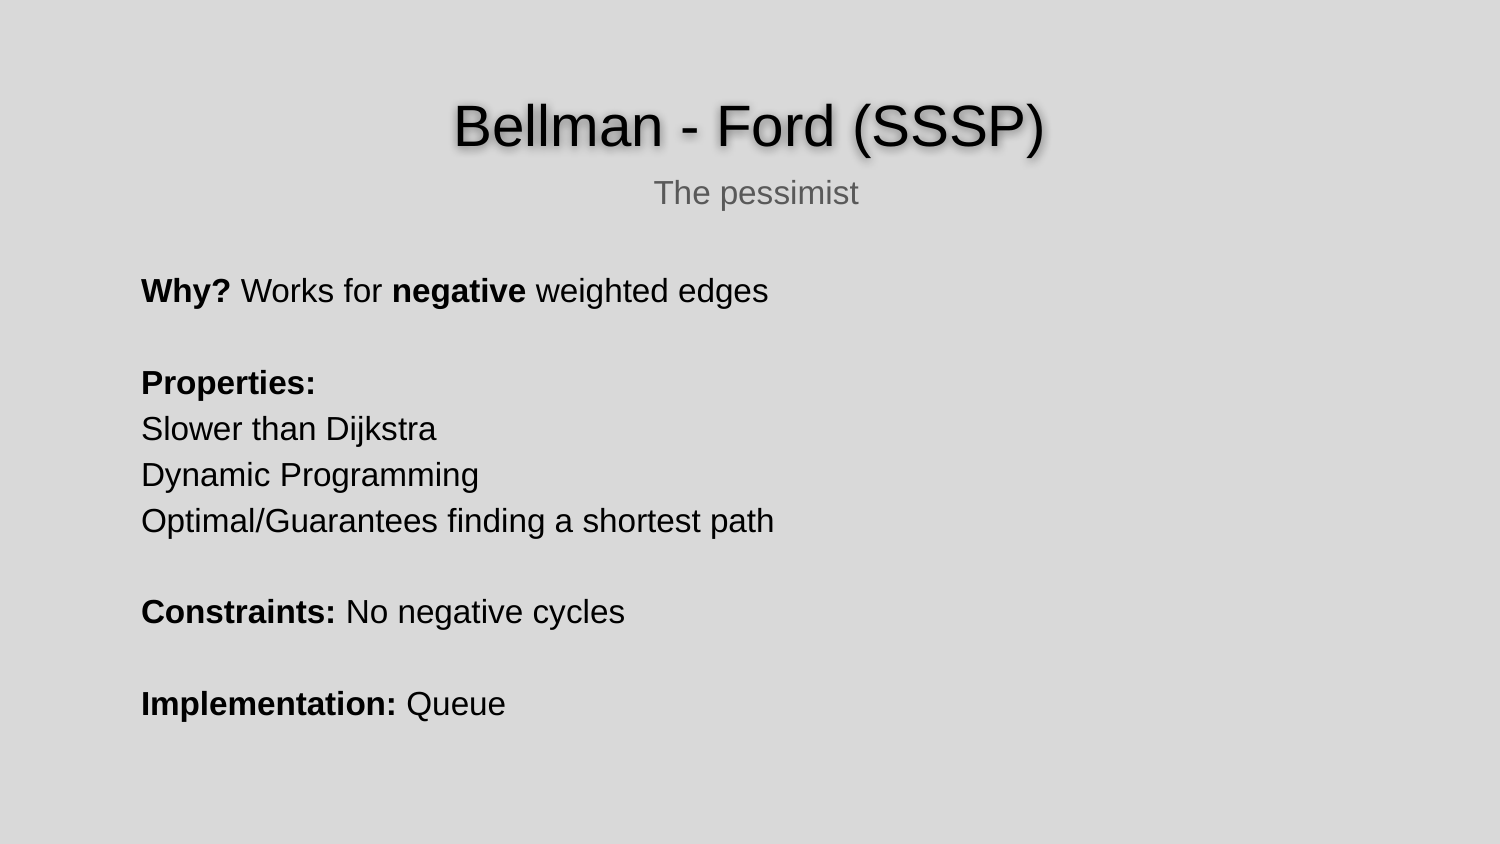

# Bellman - Ford (SSSP)
The pessimist
Why? Works for negative weighted edges

Properties:
Slower than Dijkstra
Dynamic Programming
Optimal/Guarantees finding a shortest path

Constraints: No negative cycles

Implementation: Queue